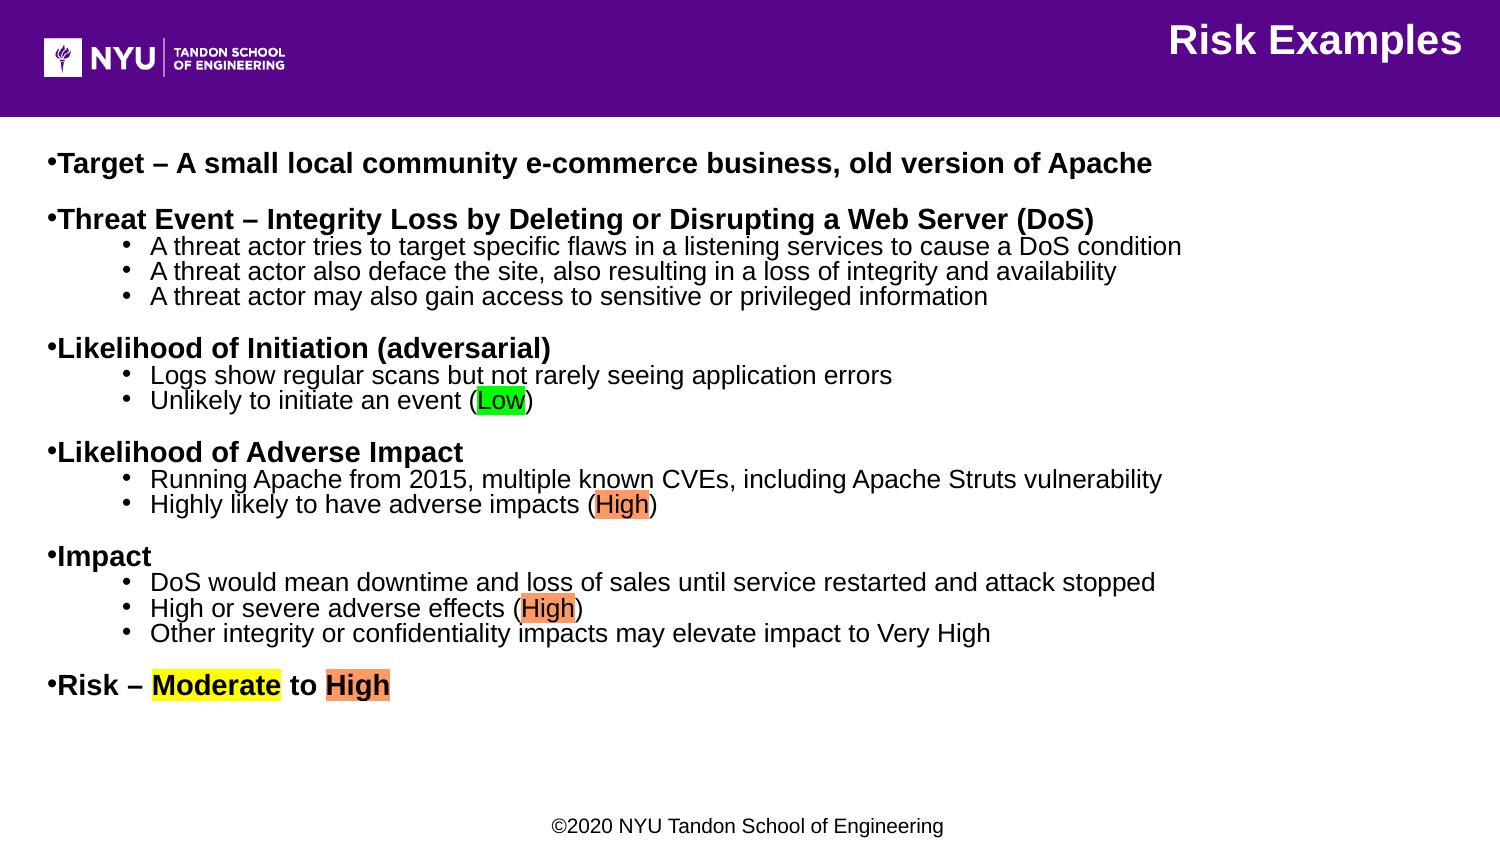

Risk Examples
Target – A small local community e-commerce business, old version of Apache

Threat Event – Integrity Loss by Deleting or Disrupting a Web Server (DoS)
A threat actor tries to target specific flaws in a listening services to cause a DoS condition
A threat actor also deface the site, also resulting in a loss of integrity and availability
A threat actor may also gain access to sensitive or privileged information

Likelihood of Initiation (adversarial)
Logs show regular scans but not rarely seeing application errors
Unlikely to initiate an event (Low)

Likelihood of Adverse Impact
Running Apache from 2015, multiple known CVEs, including Apache Struts vulnerability
Highly likely to have adverse impacts (High)

Impact
DoS would mean downtime and loss of sales until service restarted and attack stopped
High or severe adverse effects (High)
Other integrity or confidentiality impacts may elevate impact to Very High

Risk – Moderate to High